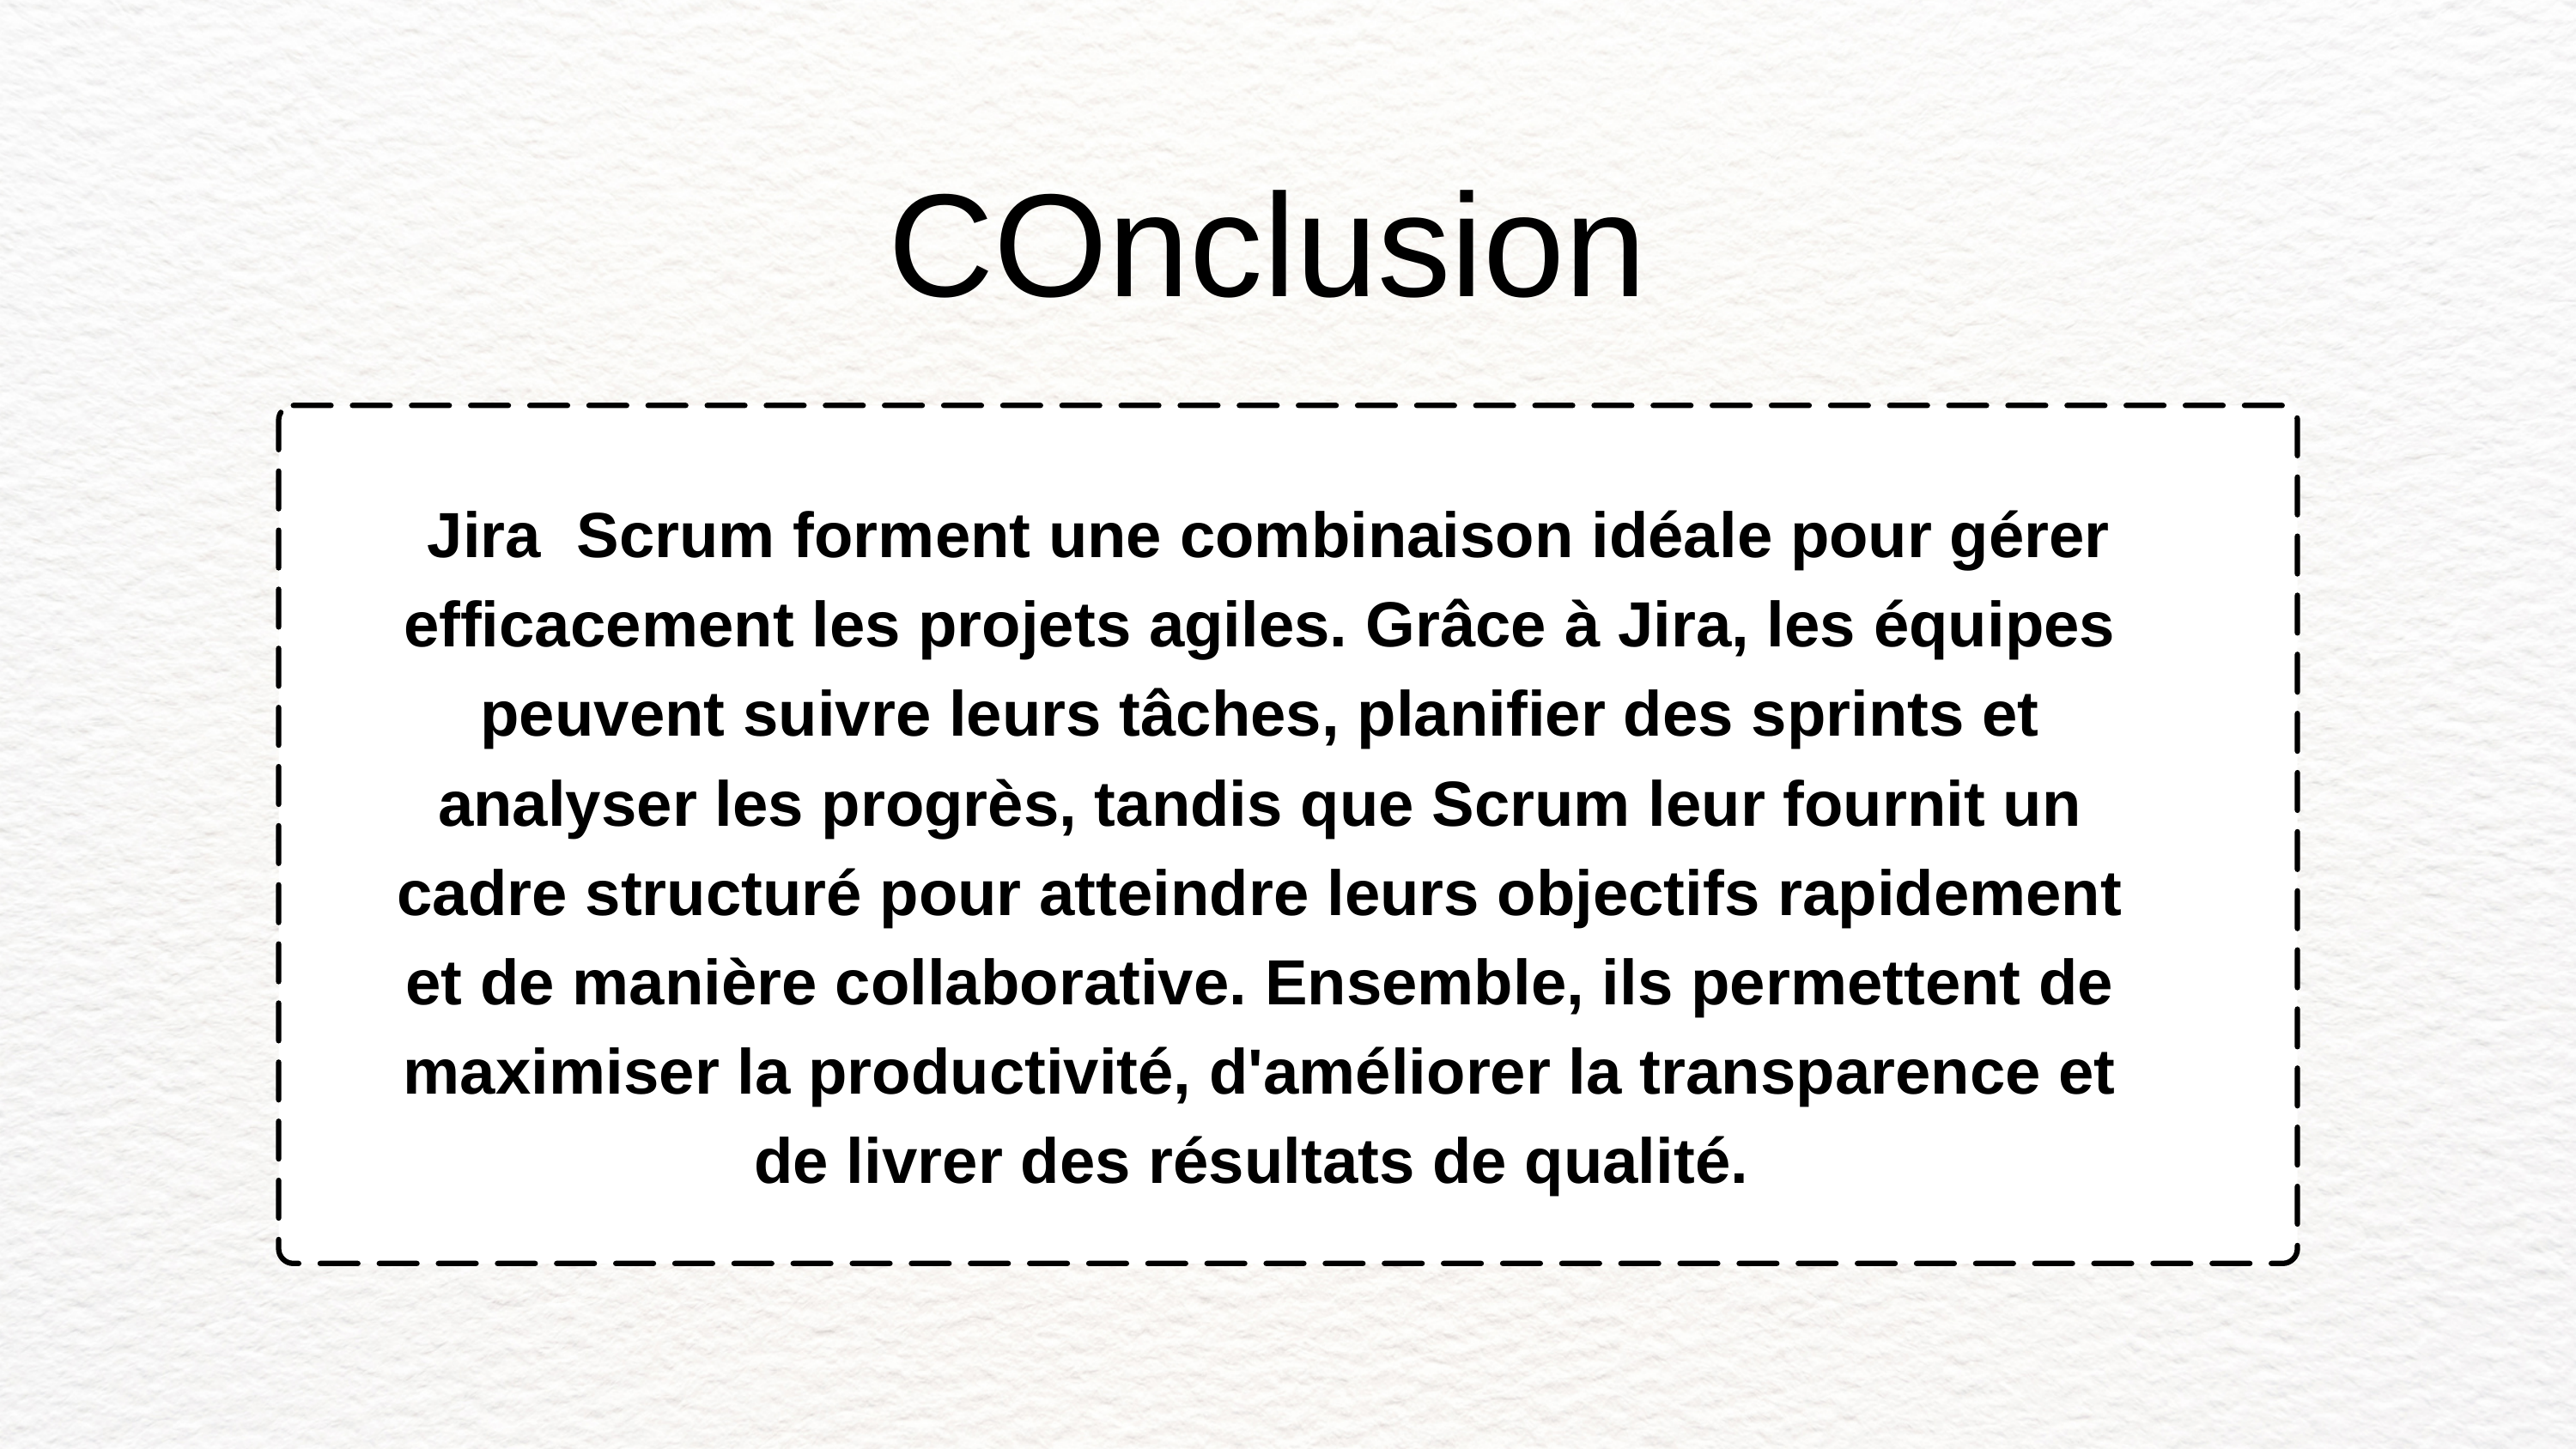

COnclusion

 Jira  Scrum forment une combinaison idéale pour gérer efficacement les projets agiles. Grâce à Jira, les équipes peuvent suivre leurs tâches, planifier des sprints et analyser les progrès, tandis que Scrum leur fournit un cadre structuré pour atteindre leurs objectifs rapidement et de manière collaborative. Ensemble, ils permettent de maximiser la productivité, d'améliorer la transparence et de livrer des résultats de qualité.